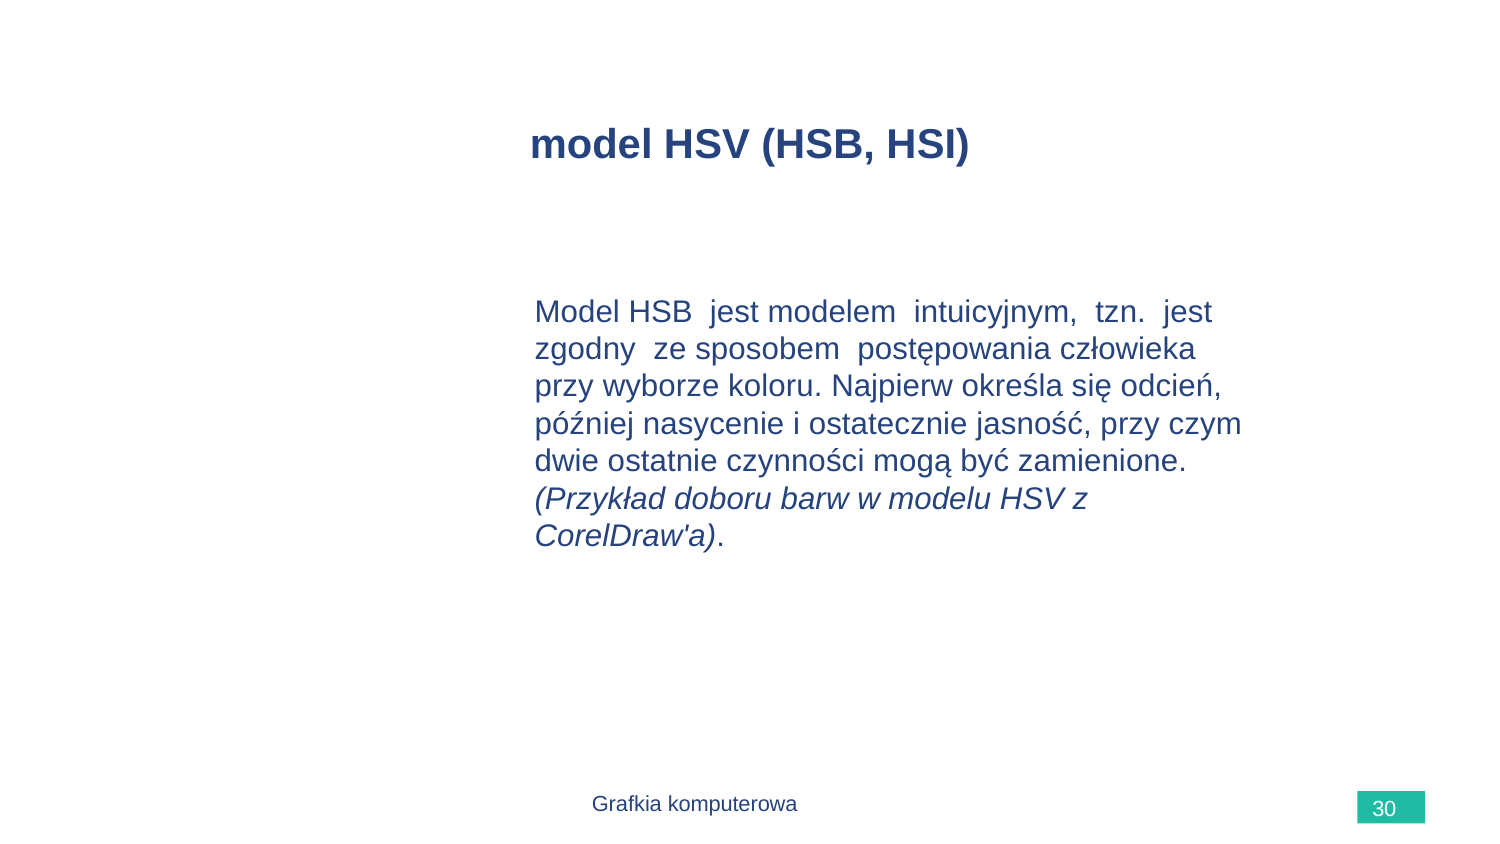

# model HSV (HSB, HSI)
Model HSB  jest modelem  intuicyjnym,  tzn.  jest  zgodny  ze sposobem  postępowania człowieka przy wyborze koloru. Najpierw określa się odcień, później nasycenie i ostatecznie jasność, przy czym dwie ostatnie czynności mogą być zamienione. (Przykład doboru barw w modelu HSV z CorelDraw'a).
Grafkia komputerowa
30